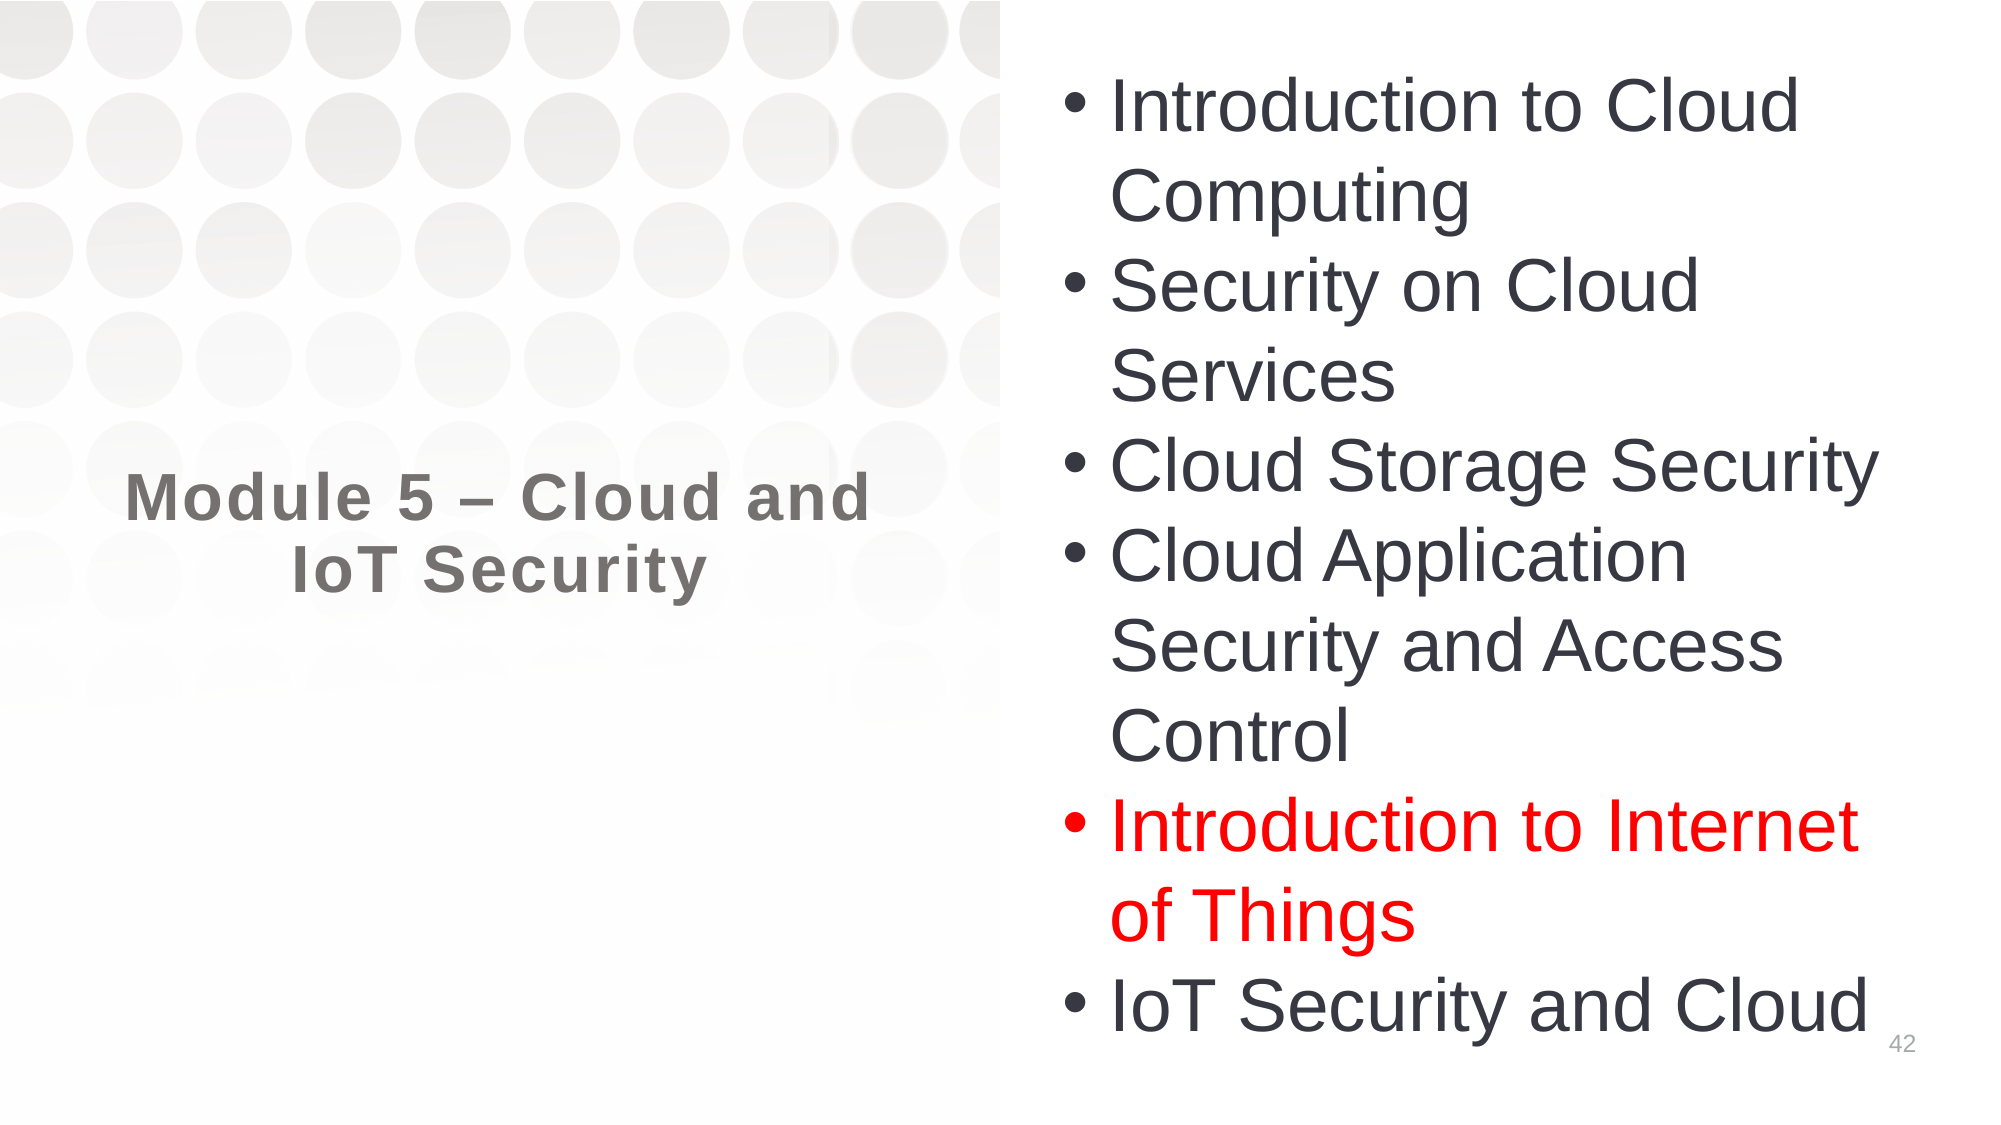

Introduction to Cloud Computing
Security on Cloud Services
Cloud Storage Security
Cloud Application Security and Access Control
Introduction to Internet of Things
IoT Security and Cloud
Module 5 – Cloud and IoT Security

42